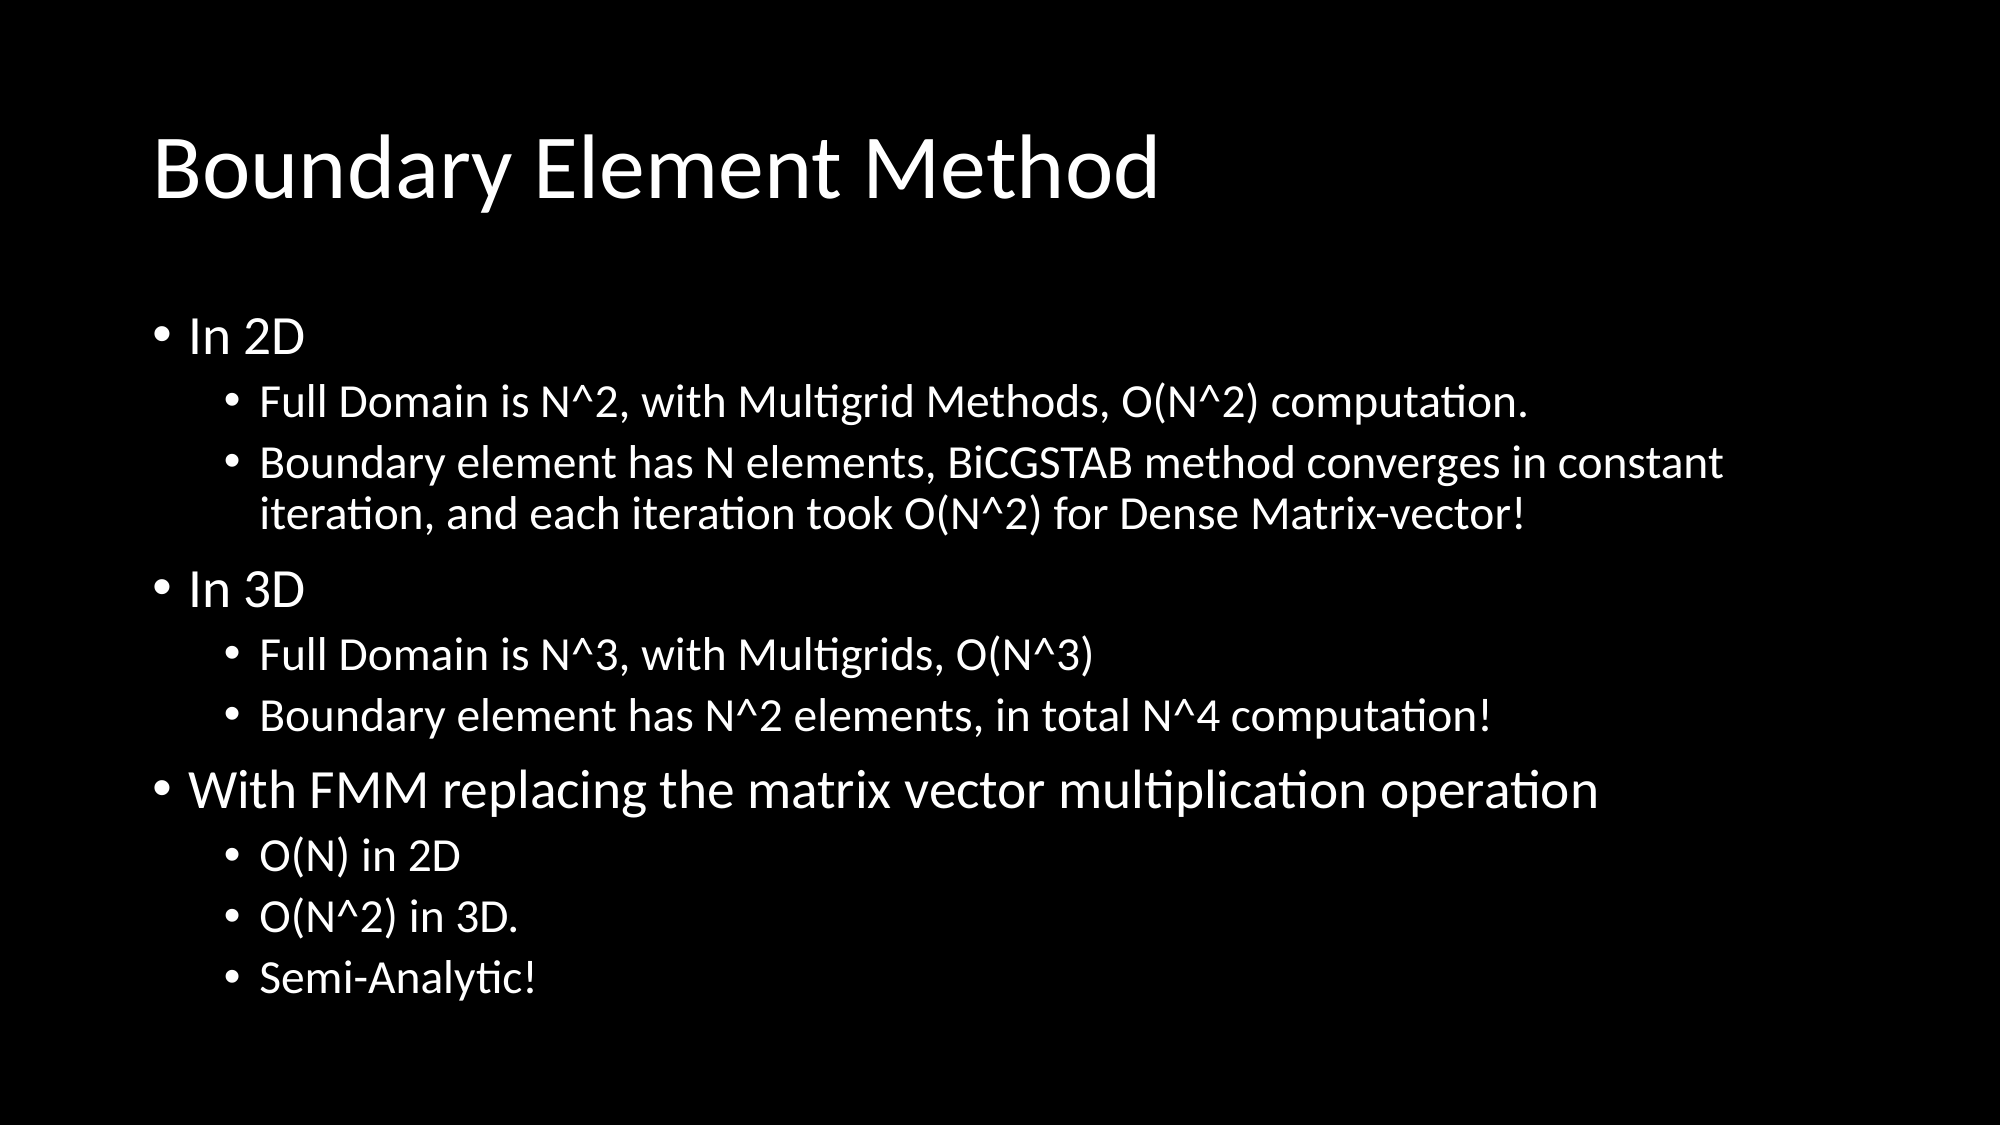

# Boundary Element Method
In 2D
Full Domain is N^2, with Multigrid Methods, O(N^2) computation.
Boundary element has N elements, BiCGSTAB method converges in constant iteration, and each iteration took O(N^2) for Dense Matrix-vector!
In 3D
Full Domain is N^3, with Multigrids, O(N^3)
Boundary element has N^2 elements, in total N^4 computation!
With FMM replacing the matrix vector multiplication operation
O(N) in 2D
O(N^2) in 3D.
Semi-Analytic!